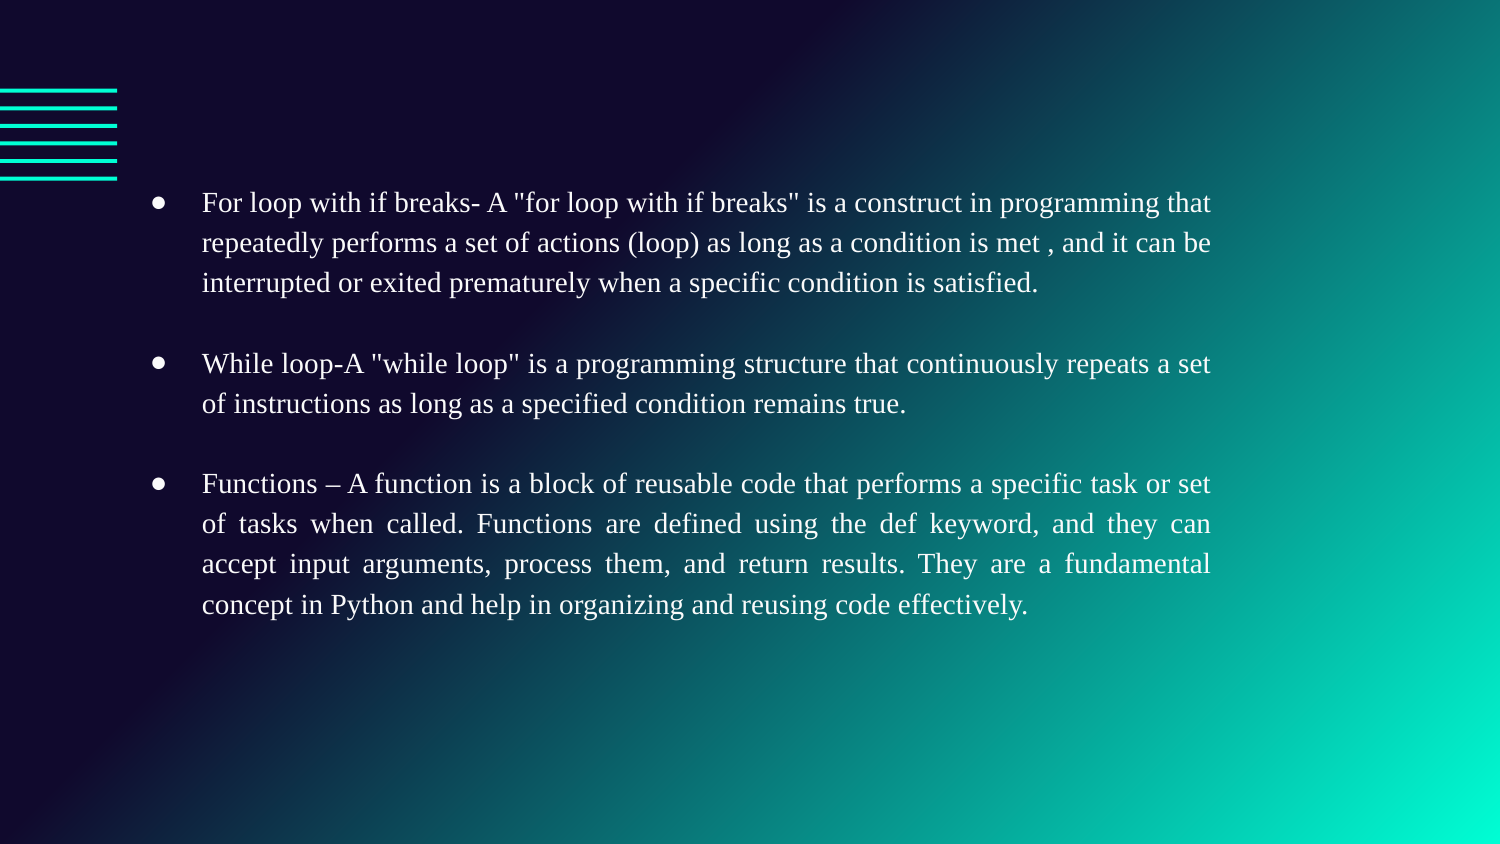

For loop with if breaks- A "for loop with if breaks" is a construct in programming that repeatedly performs a set of actions (loop) as long as a condition is met , and it can be interrupted or exited prematurely when a specific condition is satisfied.

While loop-A "while loop" is a programming structure that continuously repeats a set of instructions as long as a specified condition remains true.

Functions – A function is a block of reusable code that performs a specific task or set of tasks when called. Functions are defined using the def keyword, and they can accept input arguments, process them, and return results. They are a fundamental concept in Python and help in organizing and reusing code effectively.